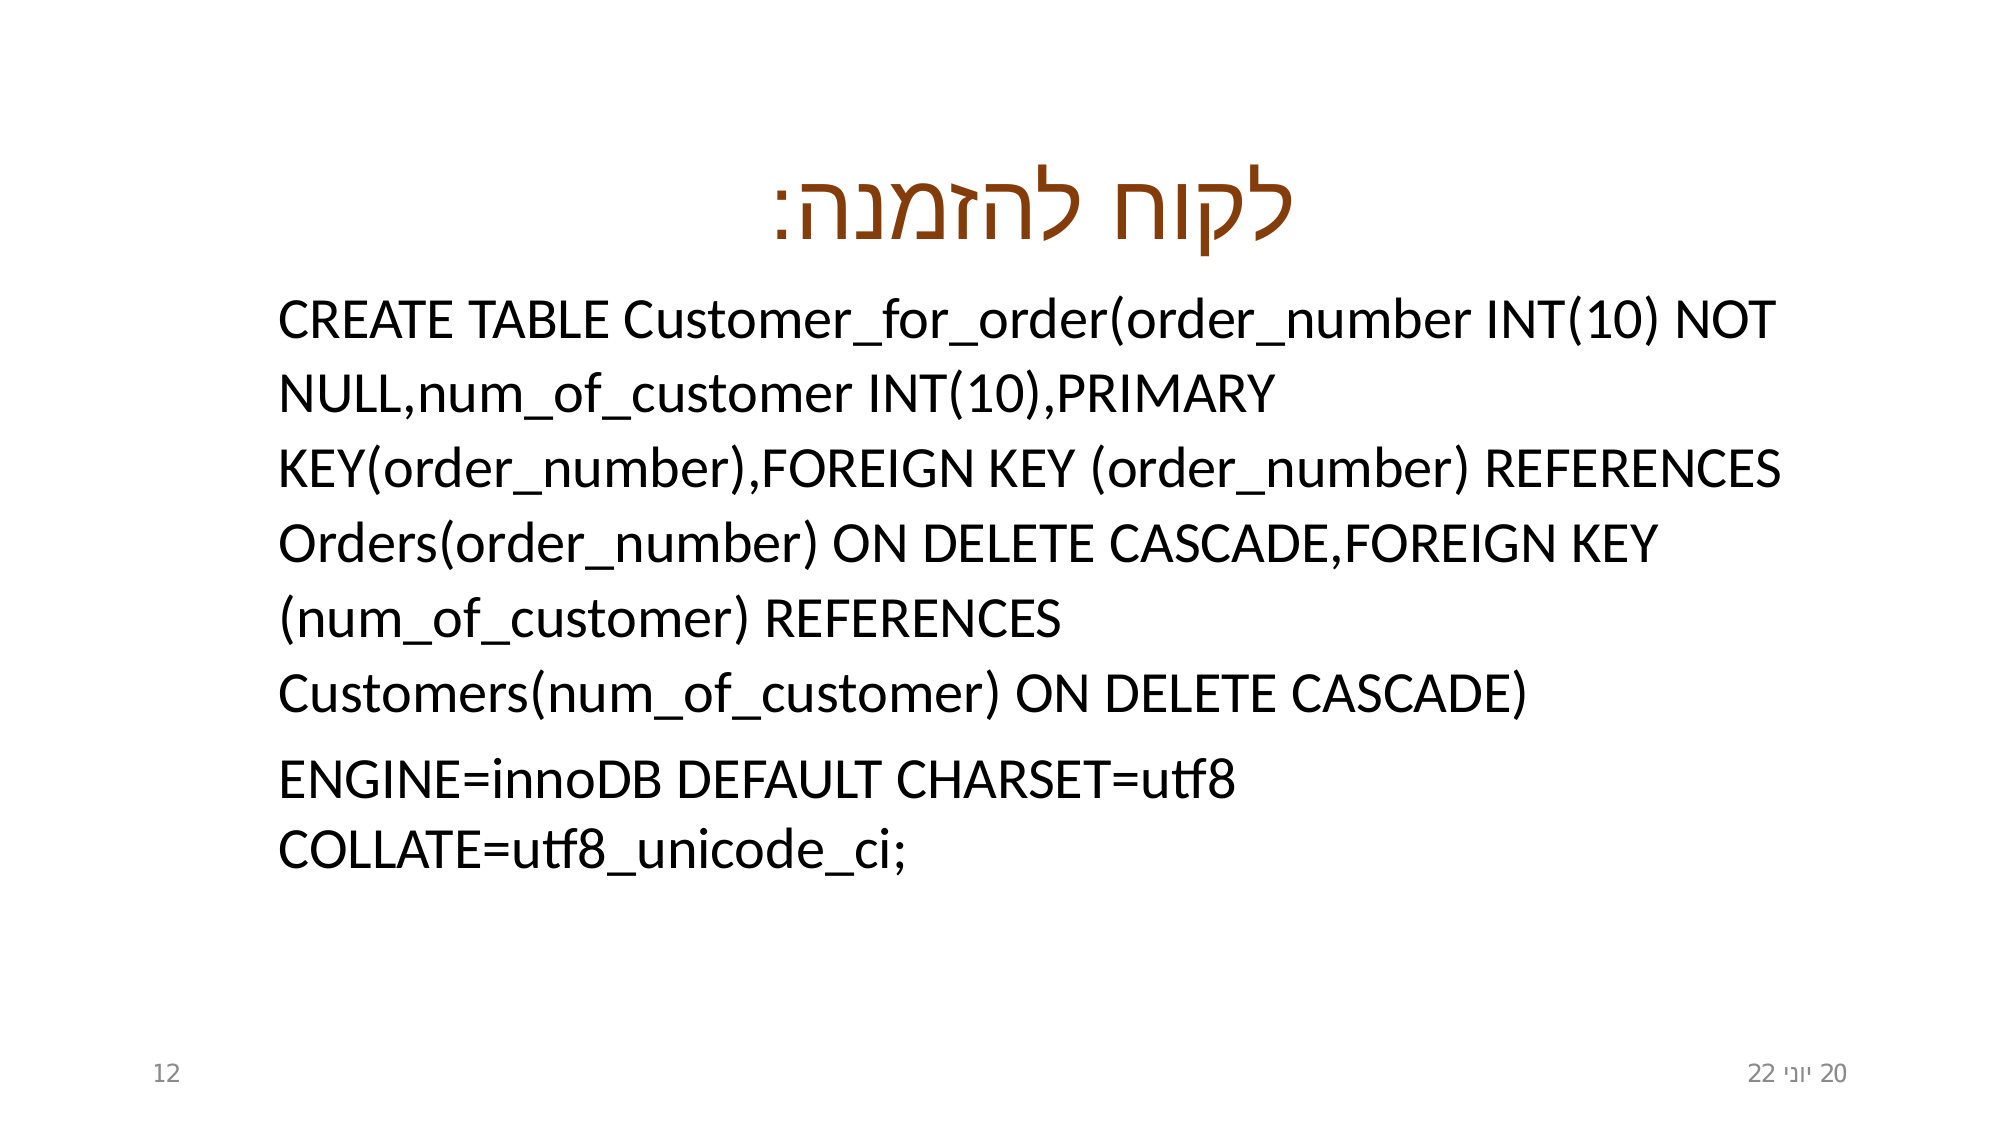

לקוח להזמנה:
CREATE TABLE Customer_for_order(order_number INT(10) NOT NULL,num_of_customer INT(10),PRIMARY KEY(order_number),FOREIGN KEY (order_number) REFERENCES Orders(order_number) ON DELETE CASCADE,FOREIGN KEY (num_of_customer) REFERENCES Customers(num_of_customer) ON DELETE CASCADE)
ENGINE=innoDB DEFAULT CHARSET=utf8 COLLATE=utf8_unicode_ci;
12
20 יוני 22